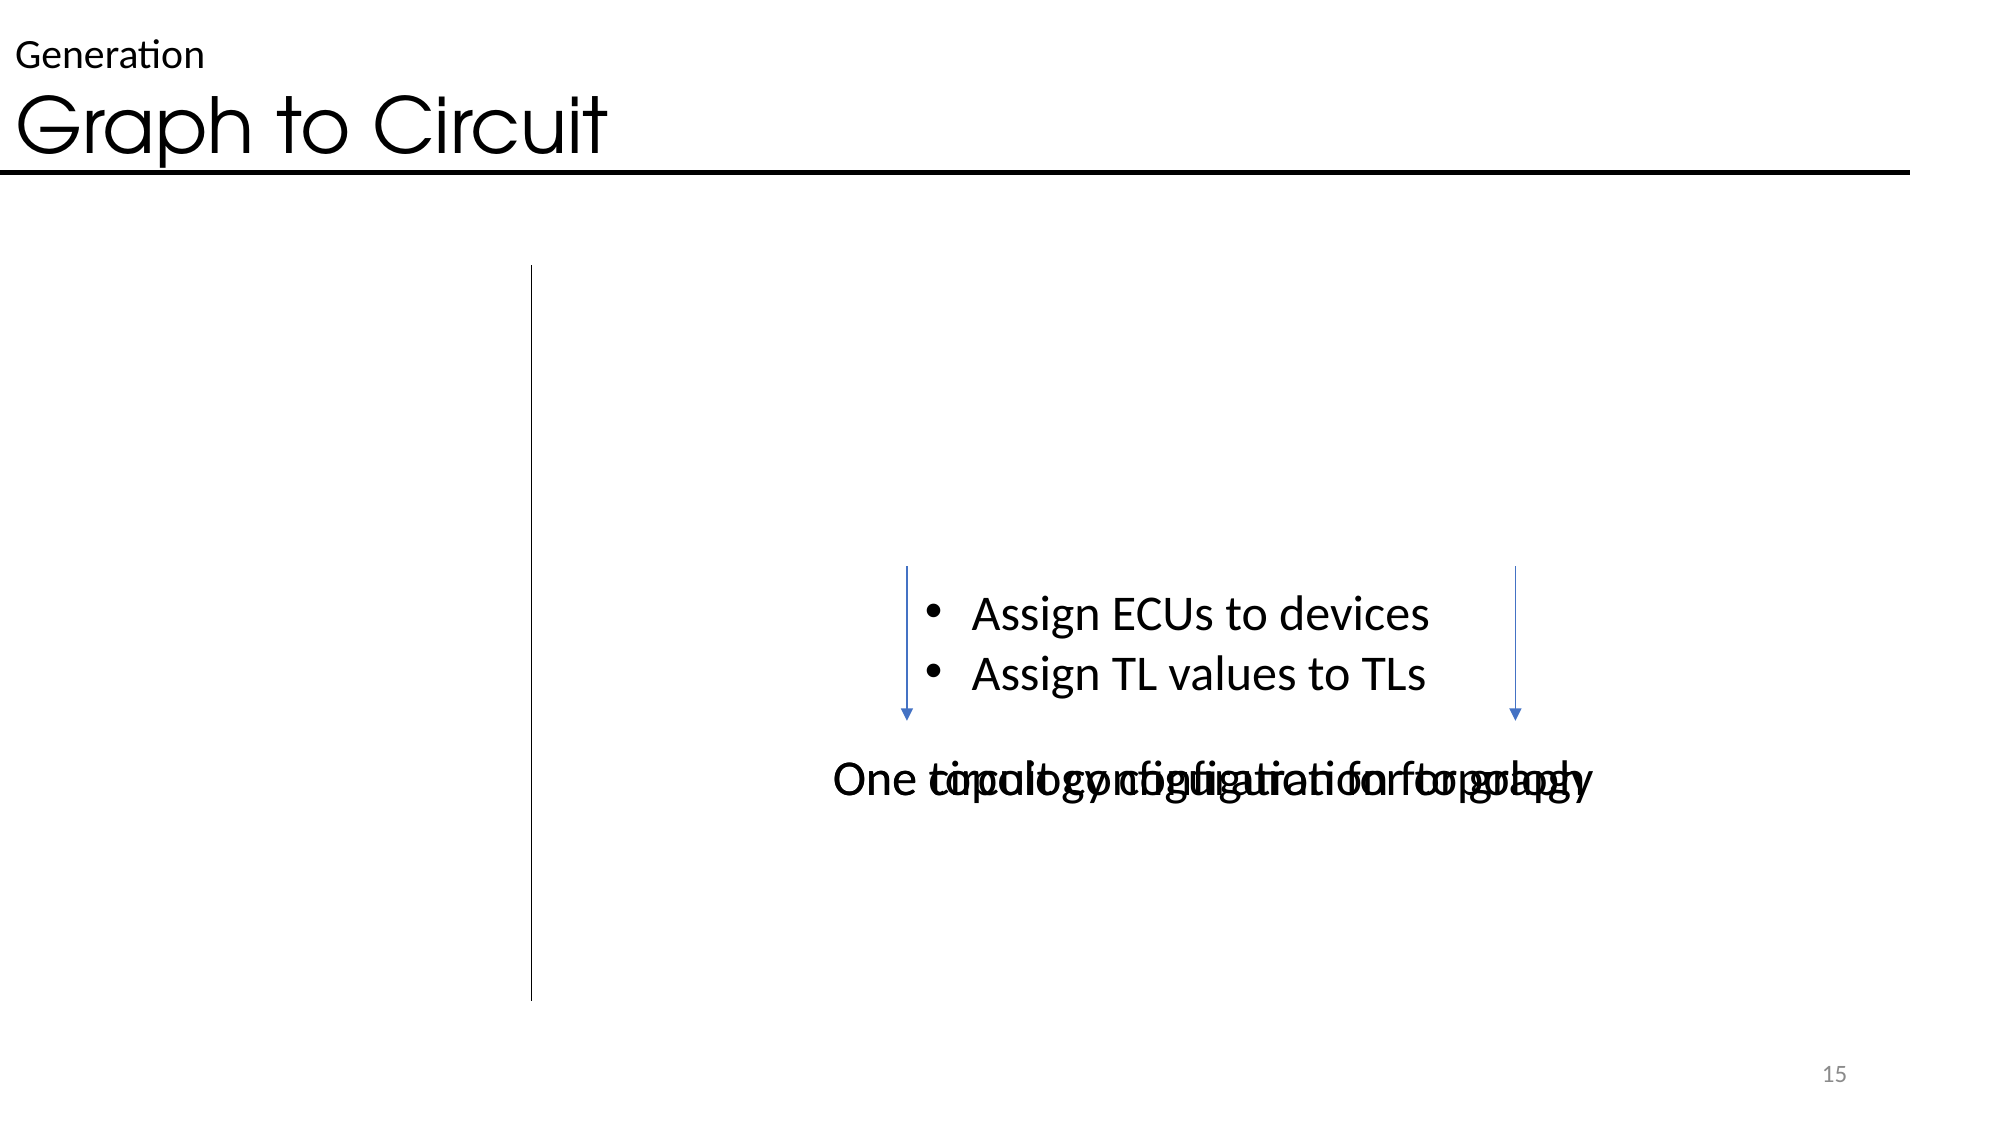

Generation
Graph to Circuit
Assign ECUs to devices
Assign TL values to TLs
One circuit configuration for topology
One topology configuration for graph
15